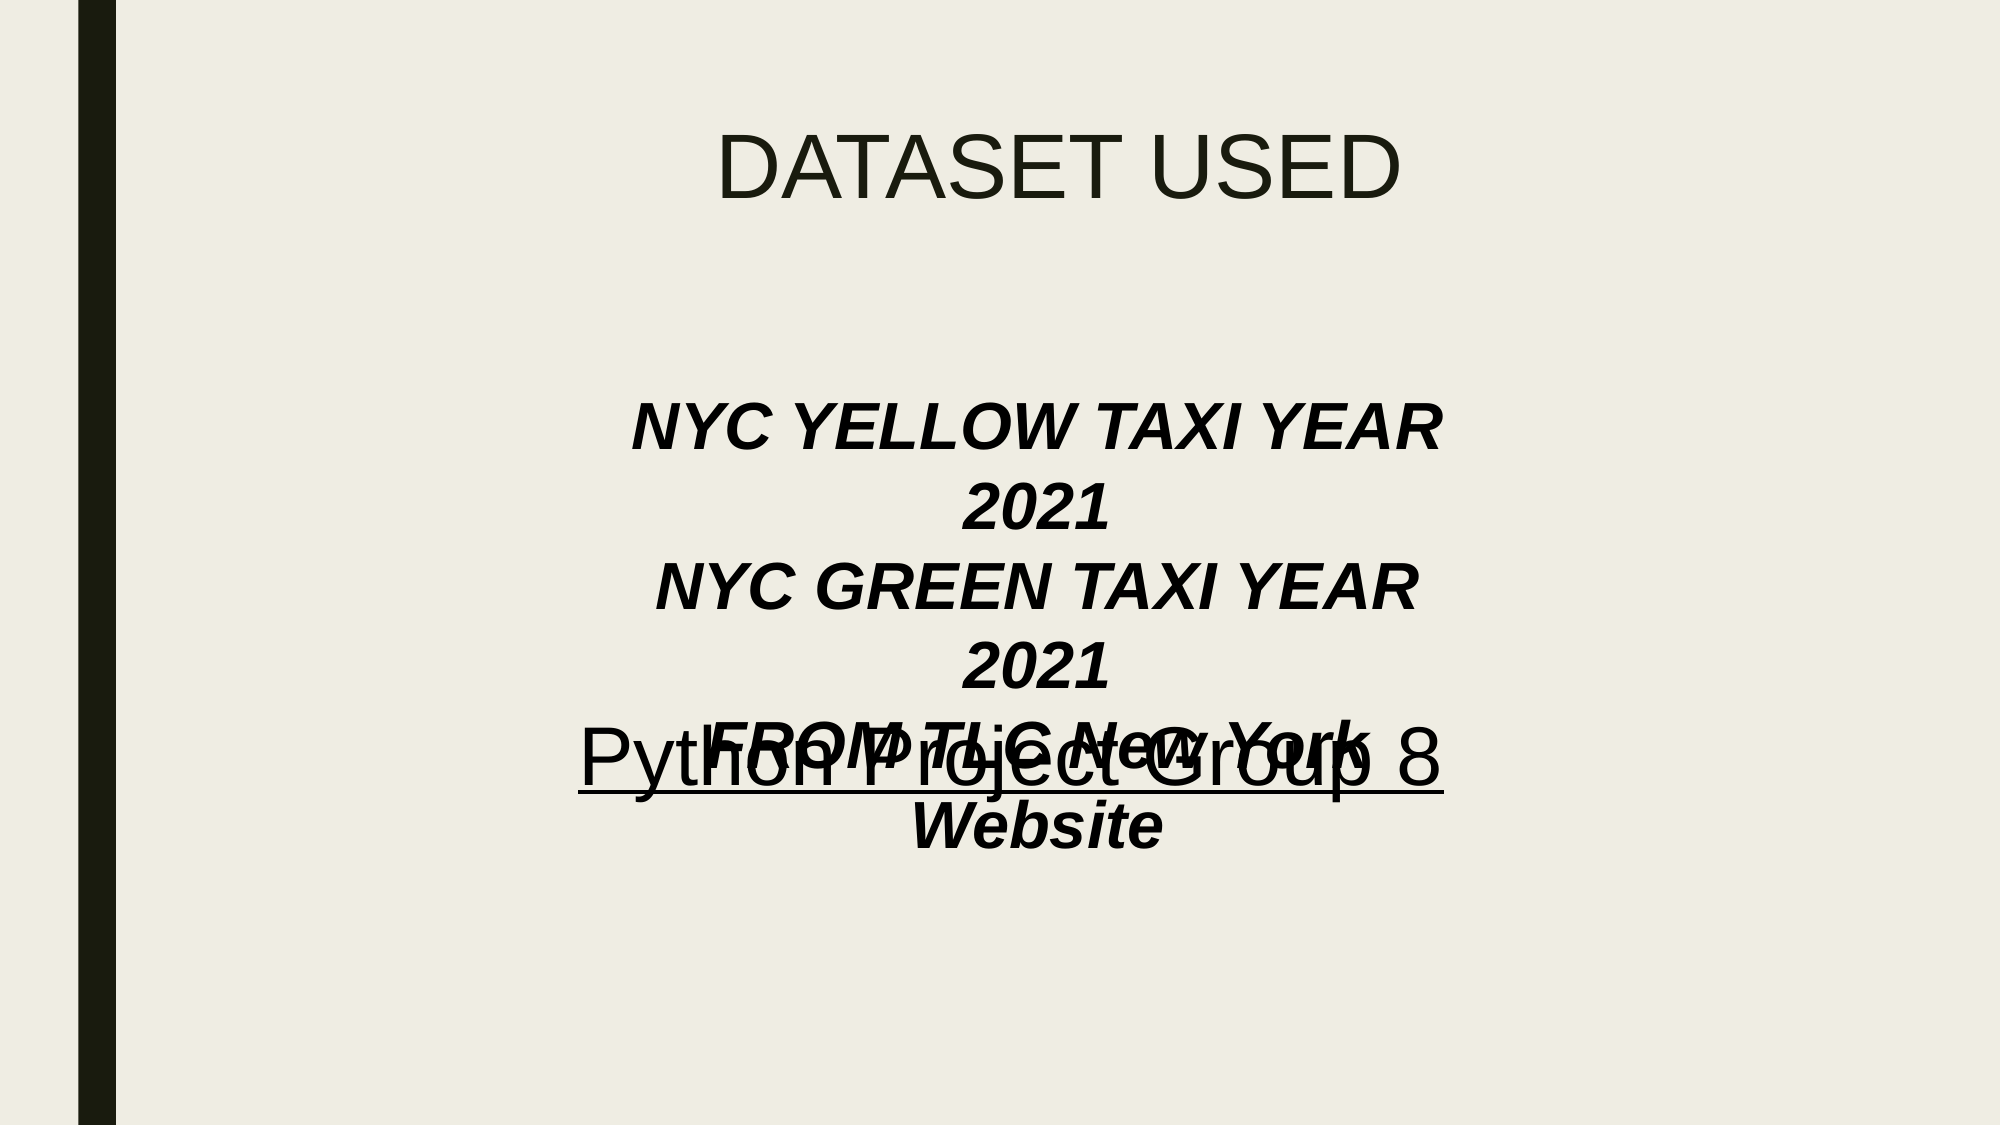

# DATASET USED
NYC YELLOW TAXI YEAR 2021
NYC GREEN TAXI YEAR 2021
FROM TLC New York Website
Python Project Group 8